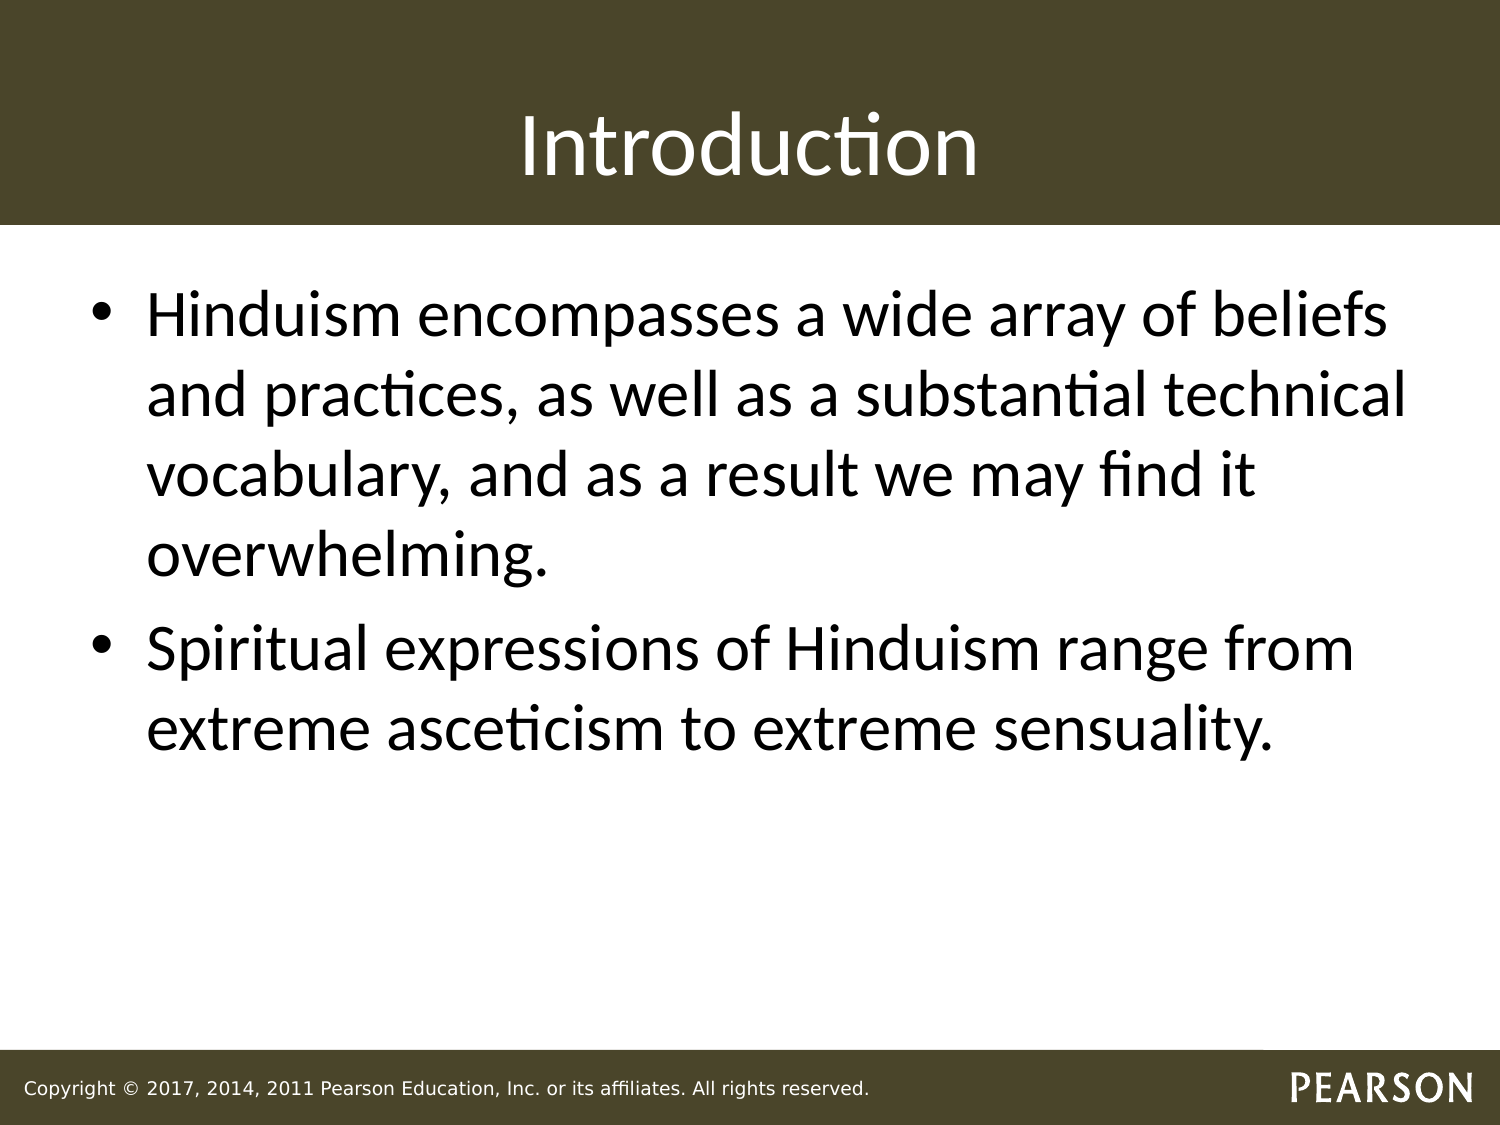

# Introduction
Hinduism encompasses a wide array of beliefs and practices, as well as a substantial technical vocabulary, and as a result we may find it overwhelming.
Spiritual expressions of Hinduism range from extreme asceticism to extreme sensuality.